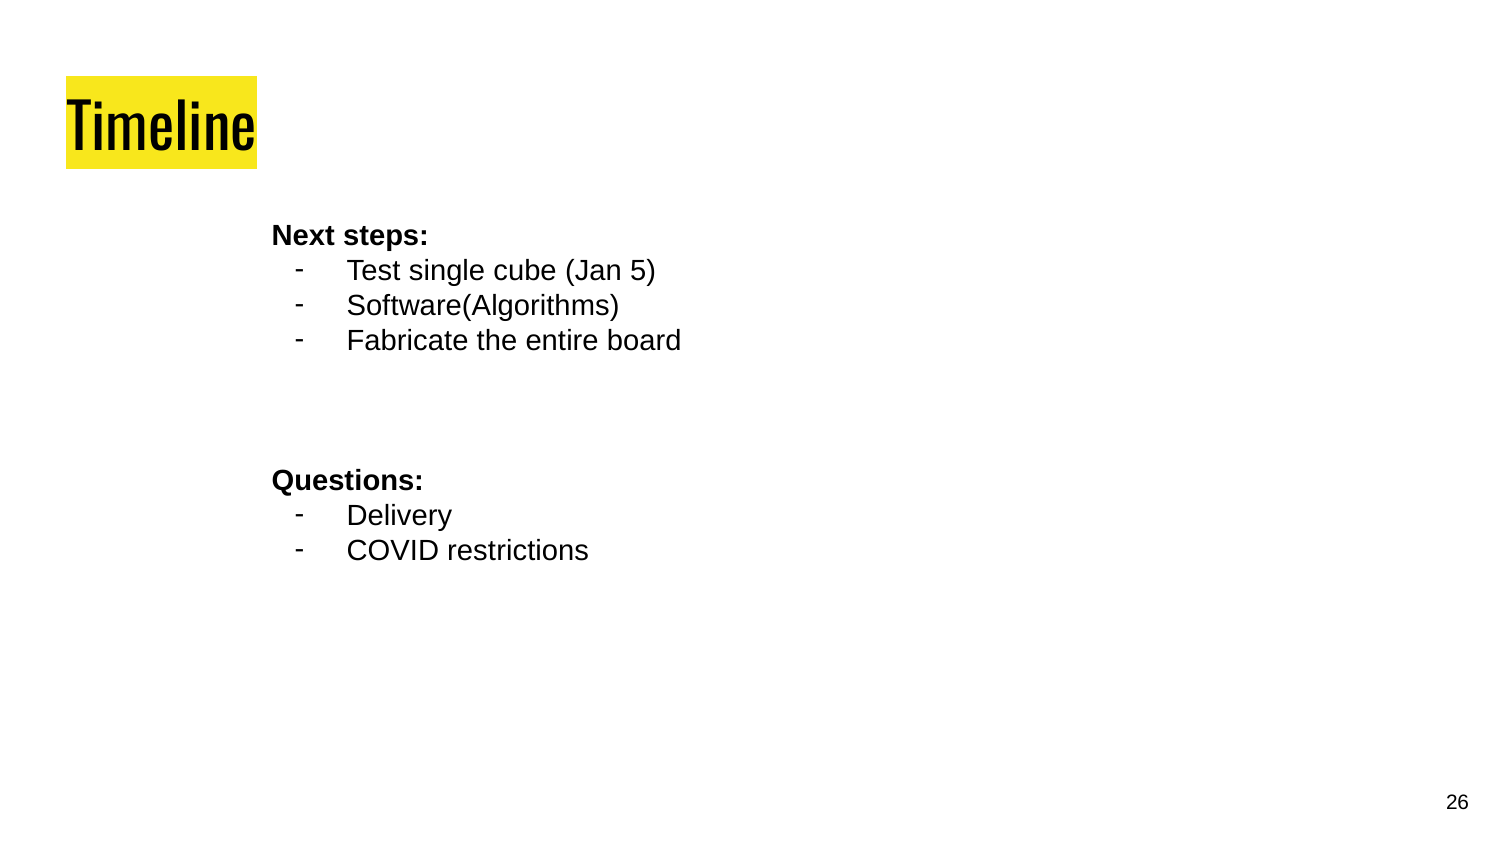

# Timeline
Next steps:
Test single cube (Jan 5)
Software(Algorithms)
Fabricate the entire board

Questions:
Delivery
COVID restrictions
26